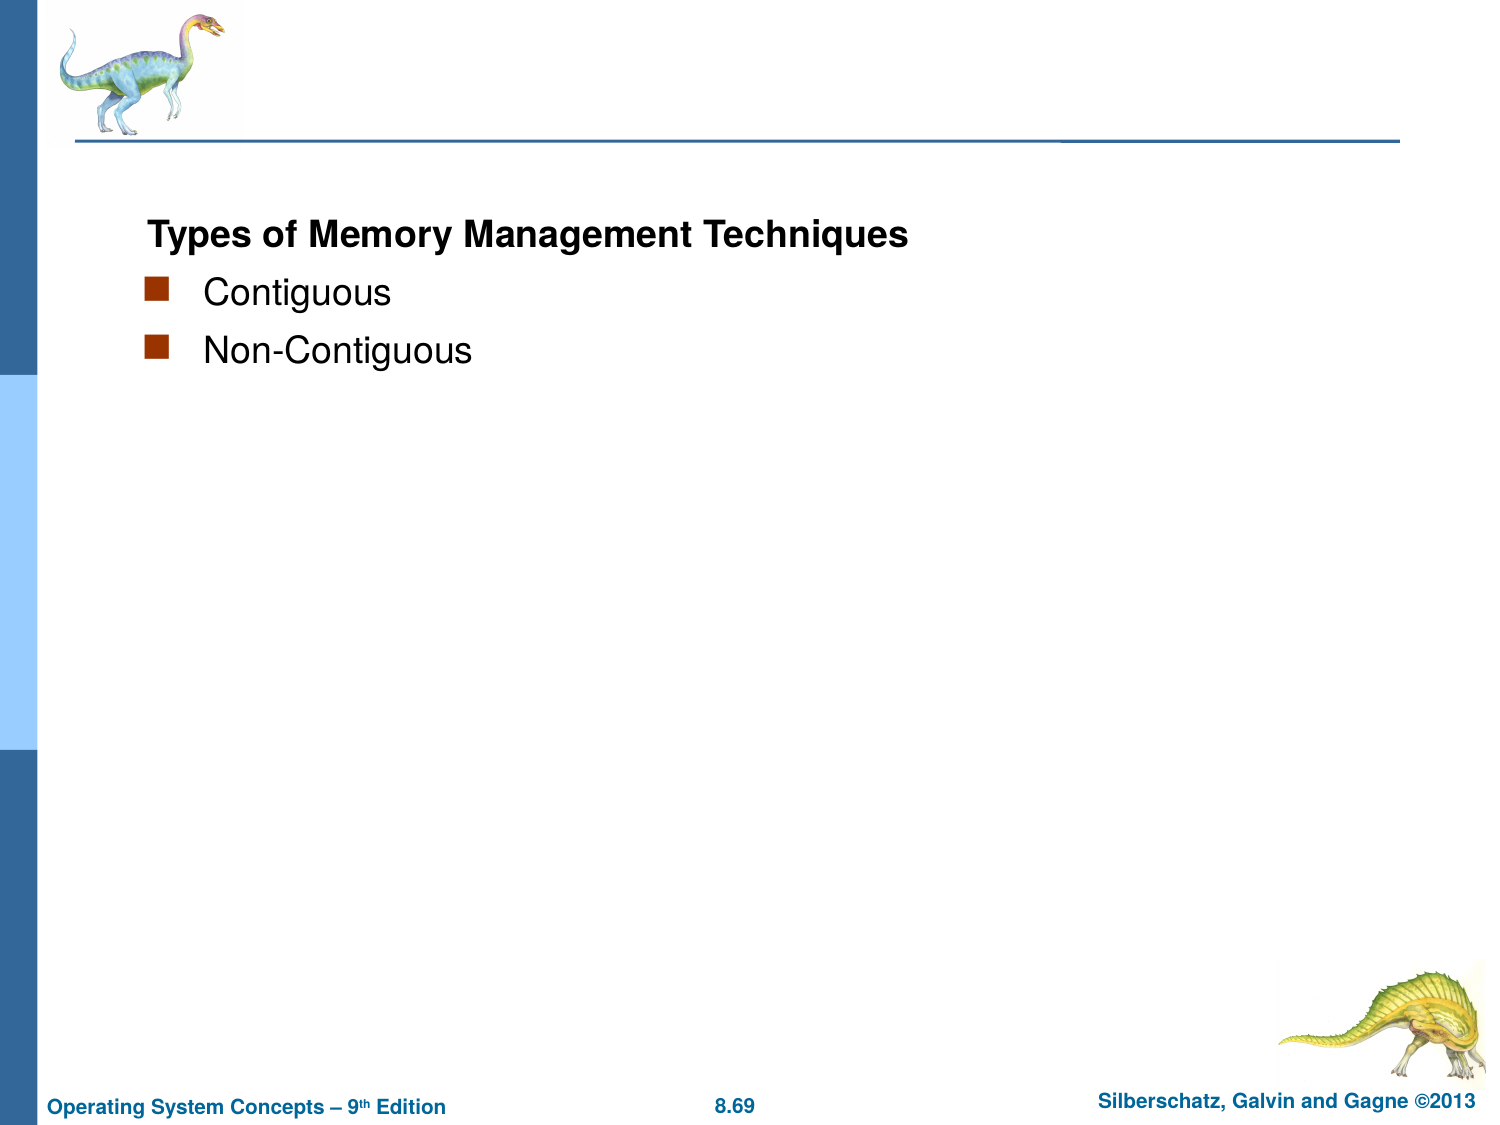

#
Types of Memory Management Techniques
Contiguous
Non-Contiguous